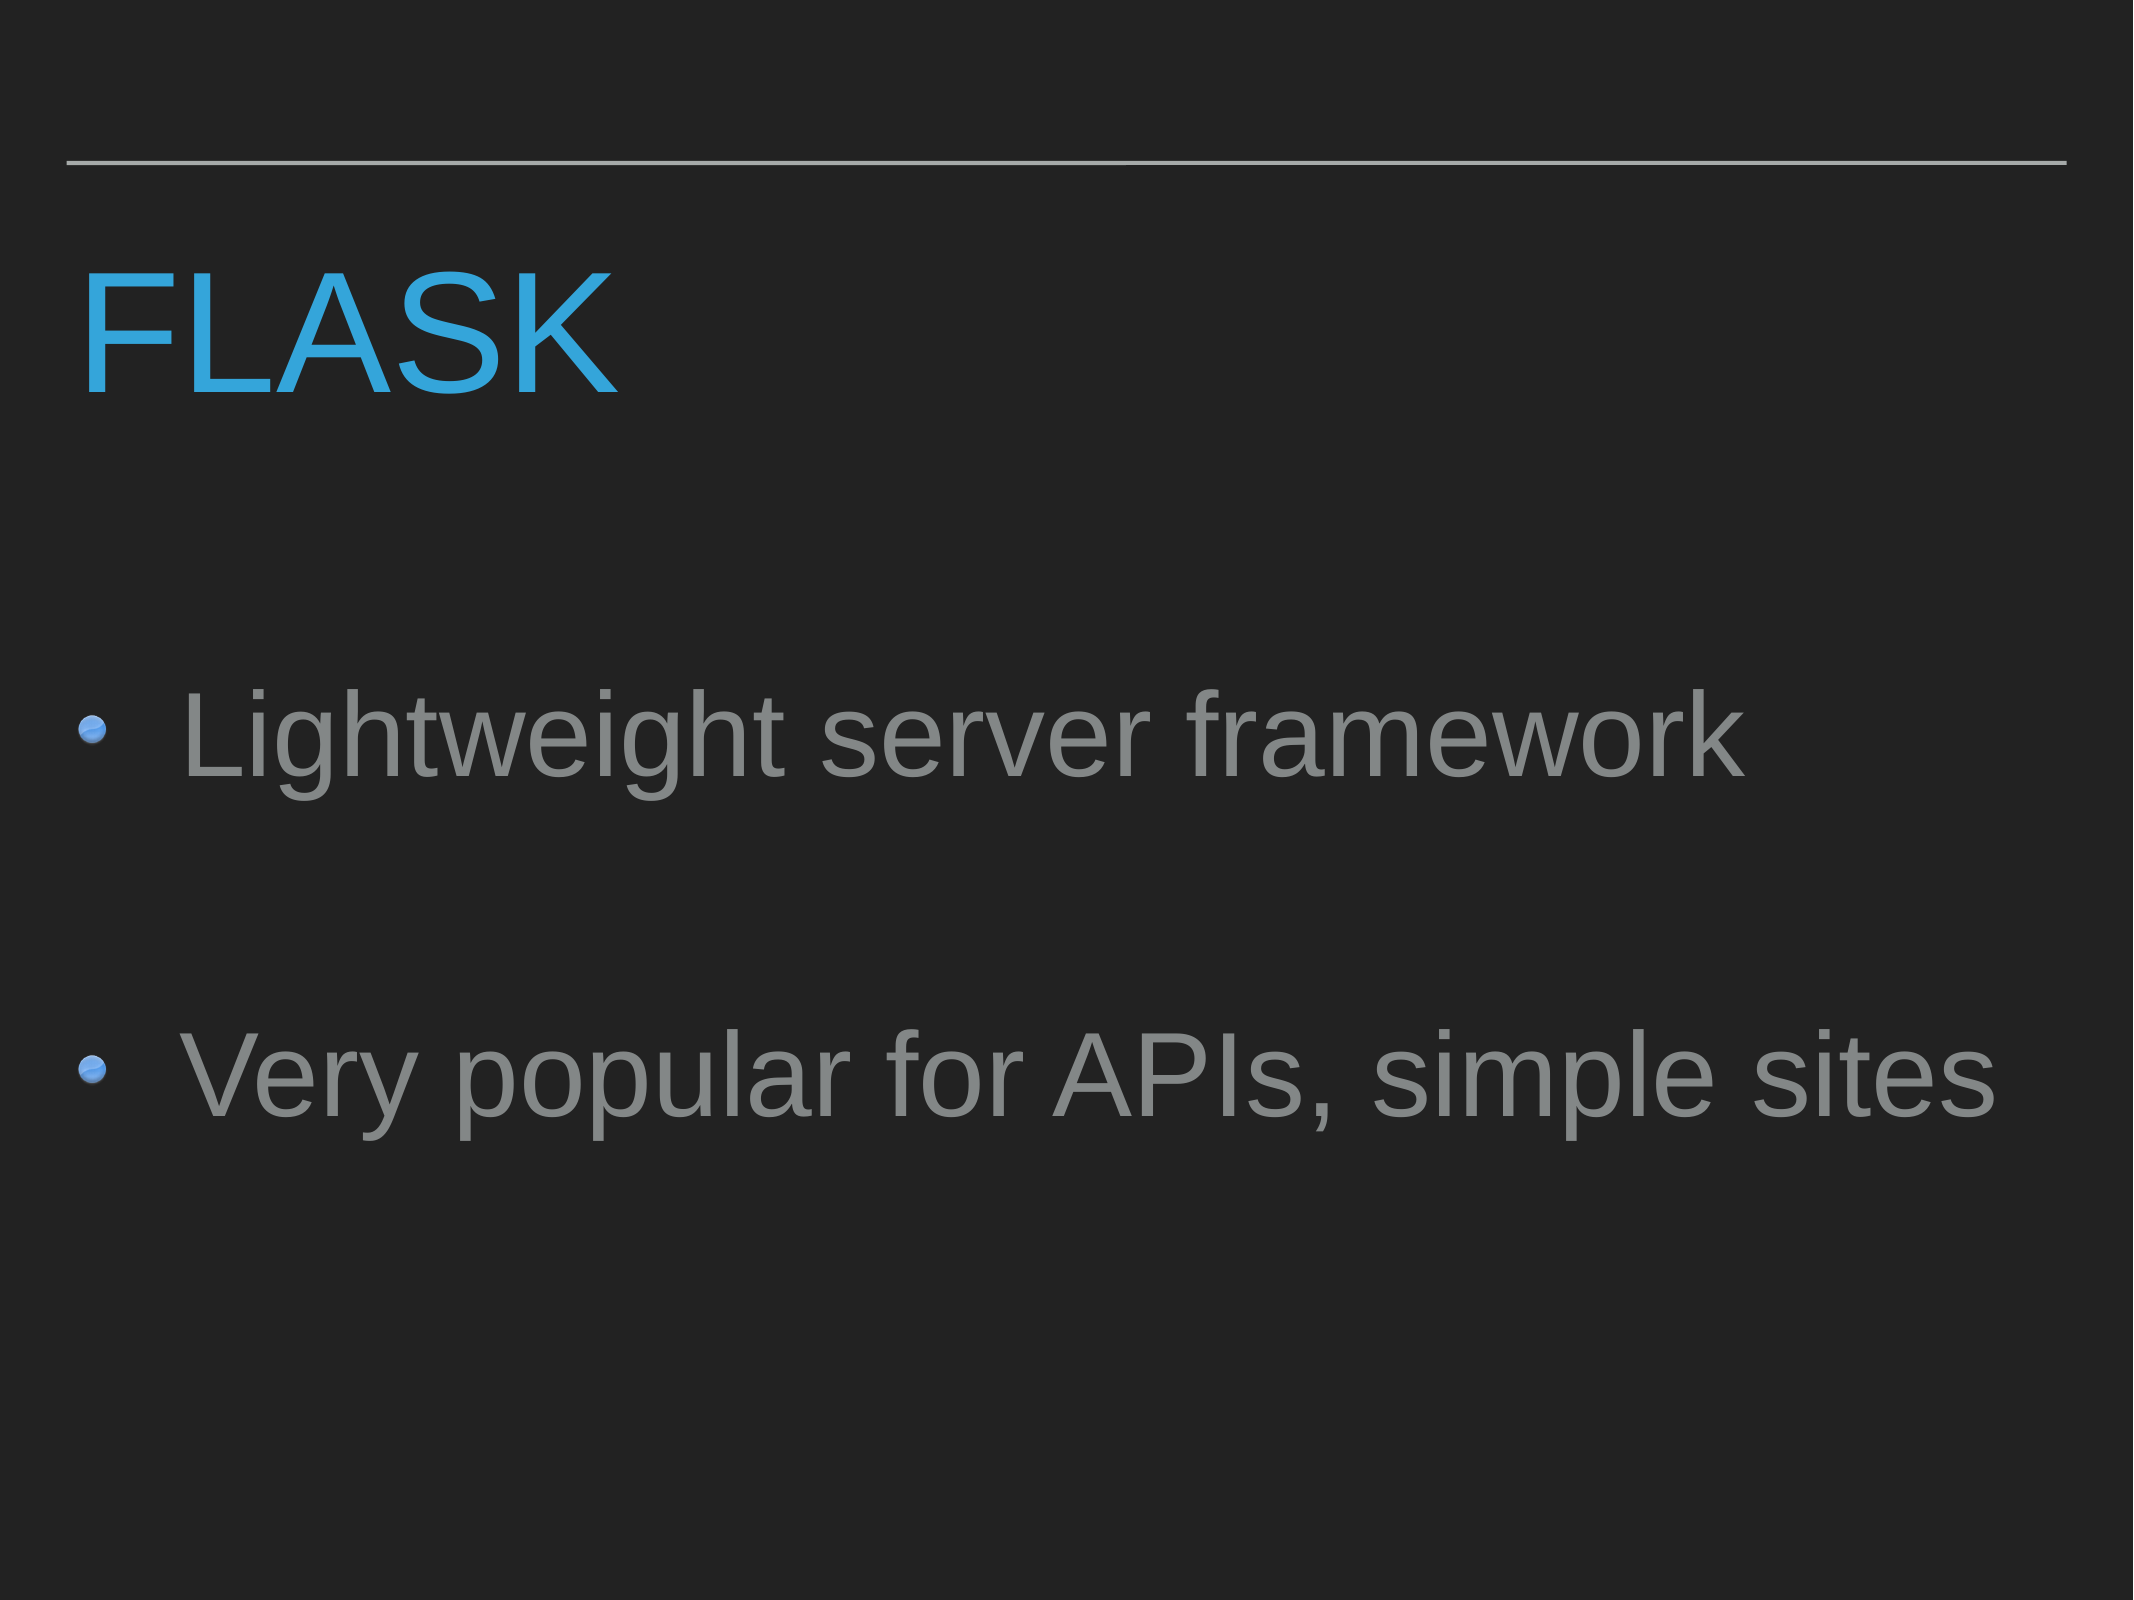

# Flask
Lightweight server framework
Very popular for APIs, simple sites